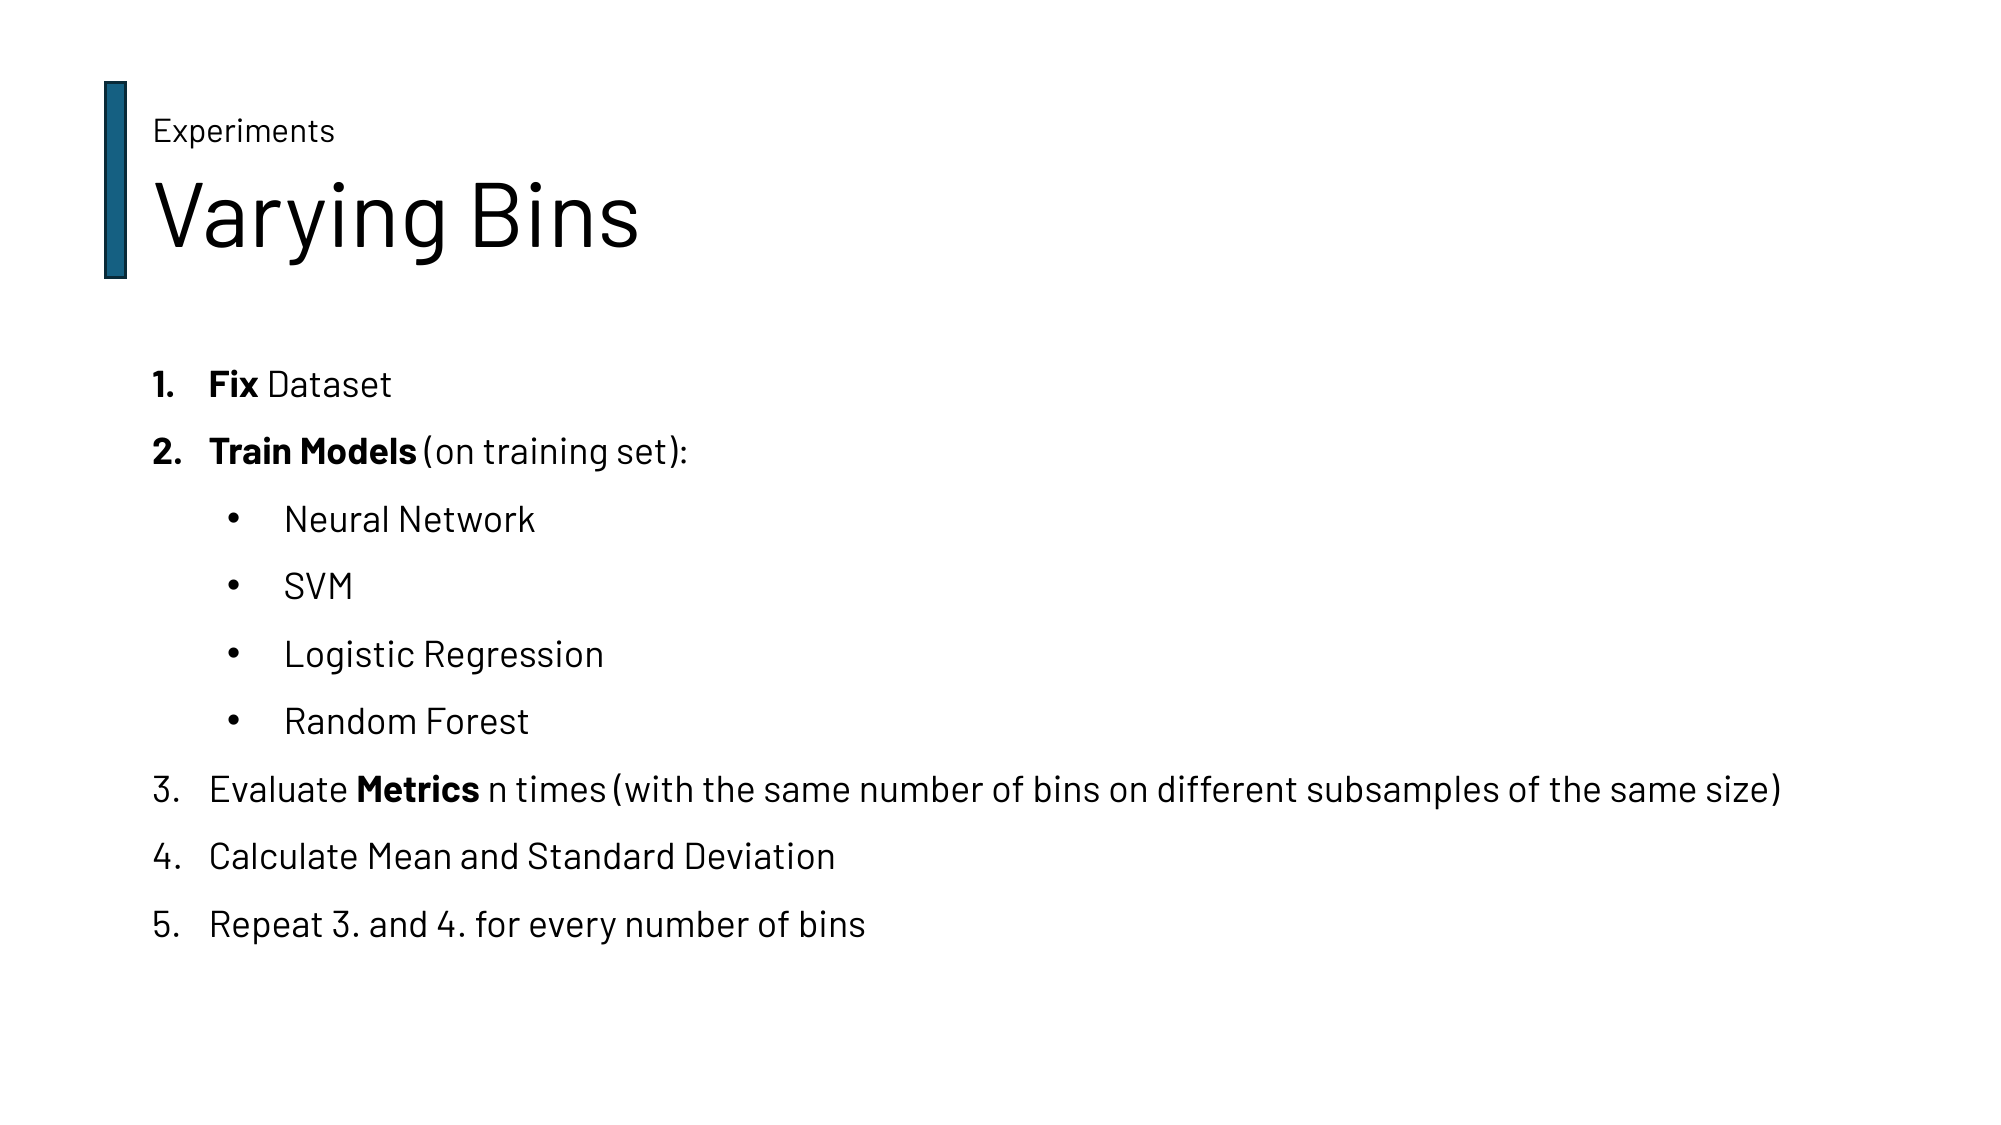

Experiments
# Varying Bins
Fix Dataset
Train Models (on training set):
Neural Network
SVM
Logistic Regression
Random Forest
Evaluate Metrics n times (with the same number of bins on different subsamples of the same size)
Calculate Mean and Standard Deviation
Repeat 3. and 4. for every number of bins